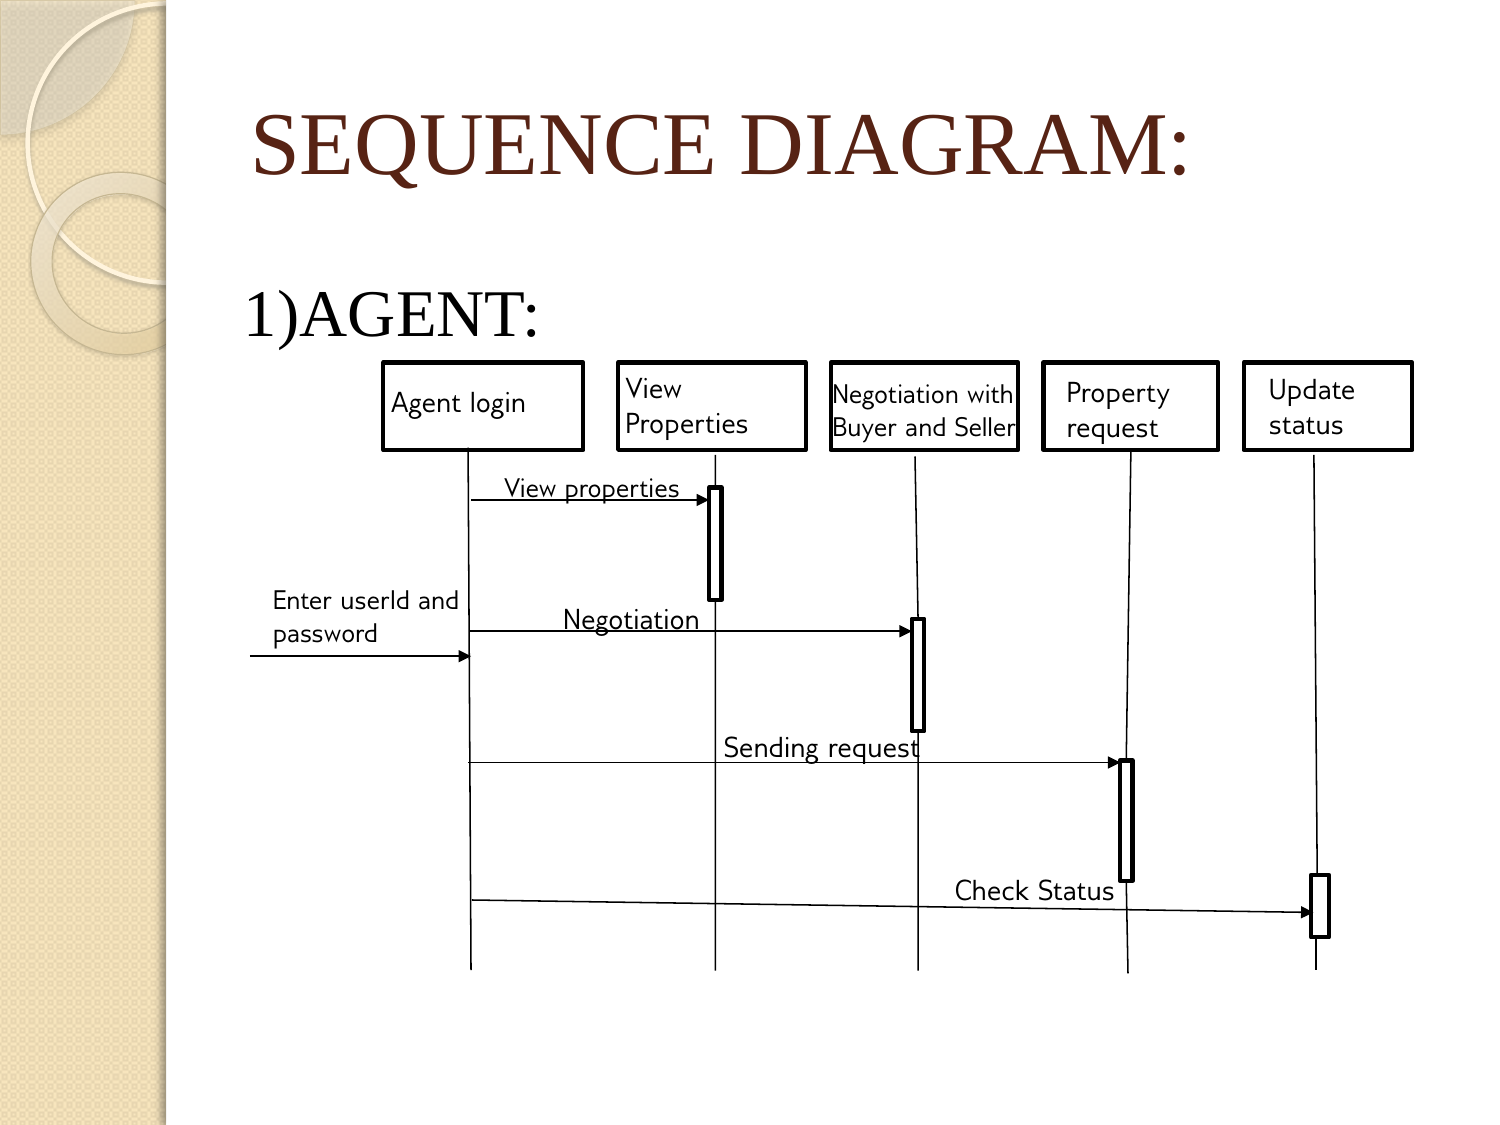

# SEQUENCE DIAGRAM:
1)AGENT:

View
Properties

Update status
Property request
Negotiation with Buyer and Seller
Agent login
View properties

Enter userId and password
Negotiation

Sending request

Check Status